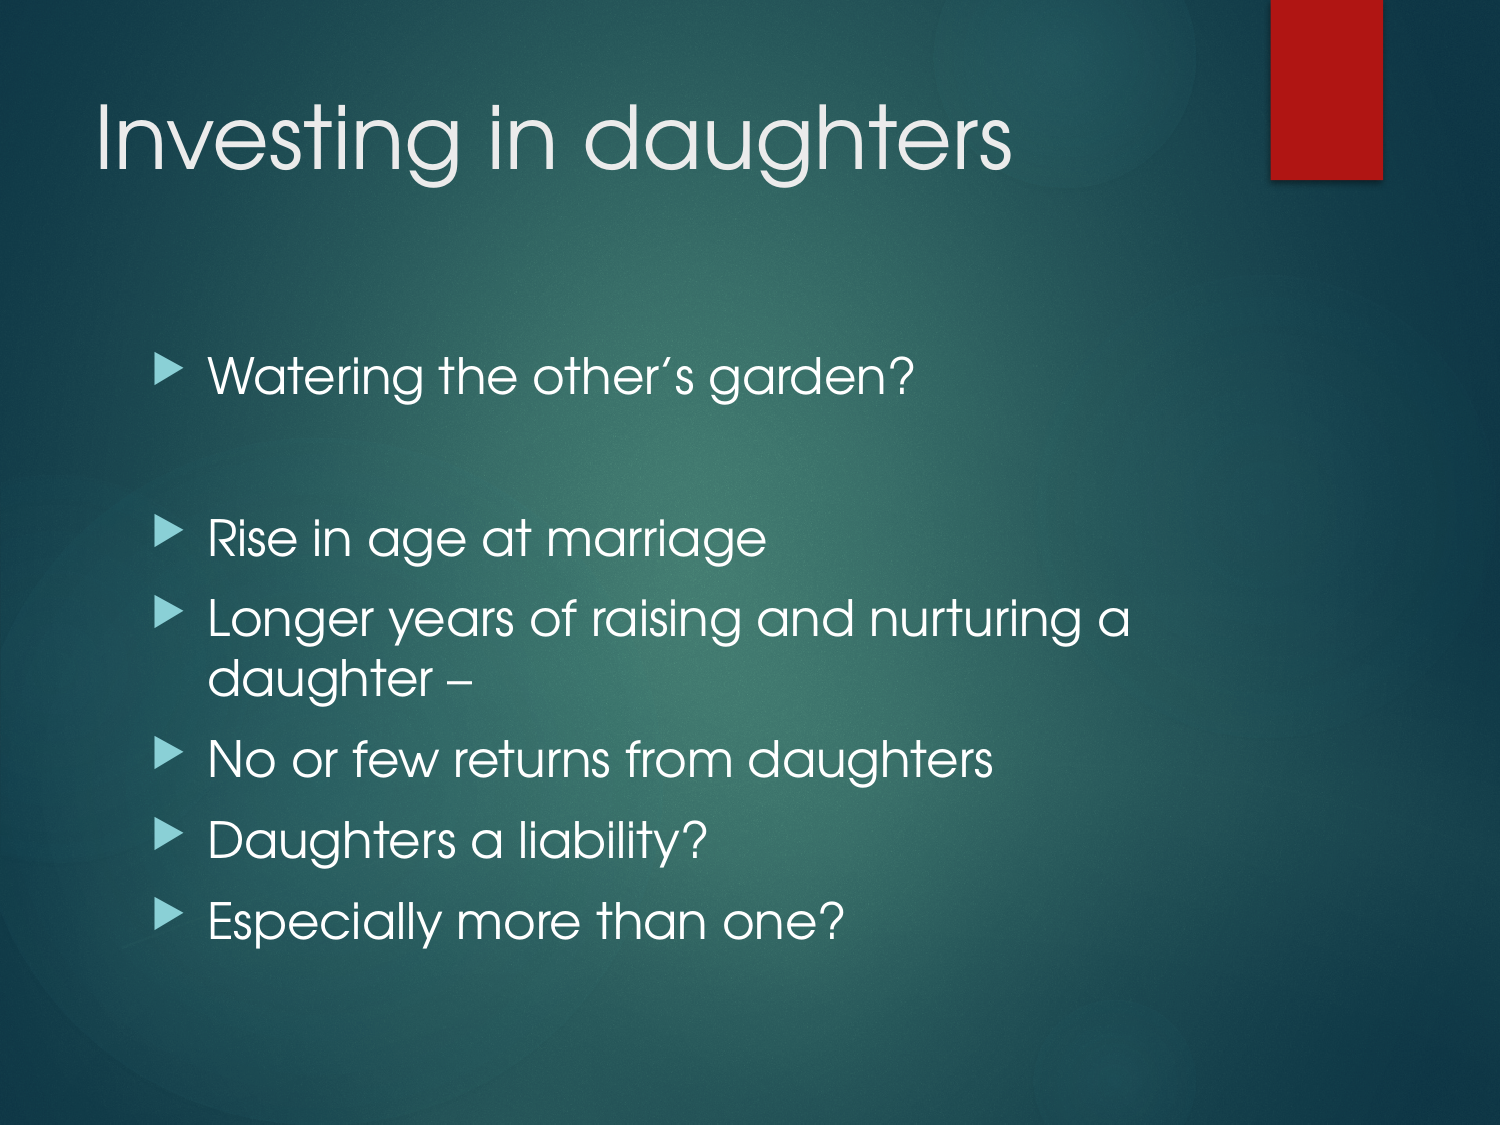

# Investing in daughters
Watering the other’s garden?

Rise in age at marriage
Longer years of raising and nurturing a daughter –
No or few returns from daughters
Daughters a liability?
Especially more than one?